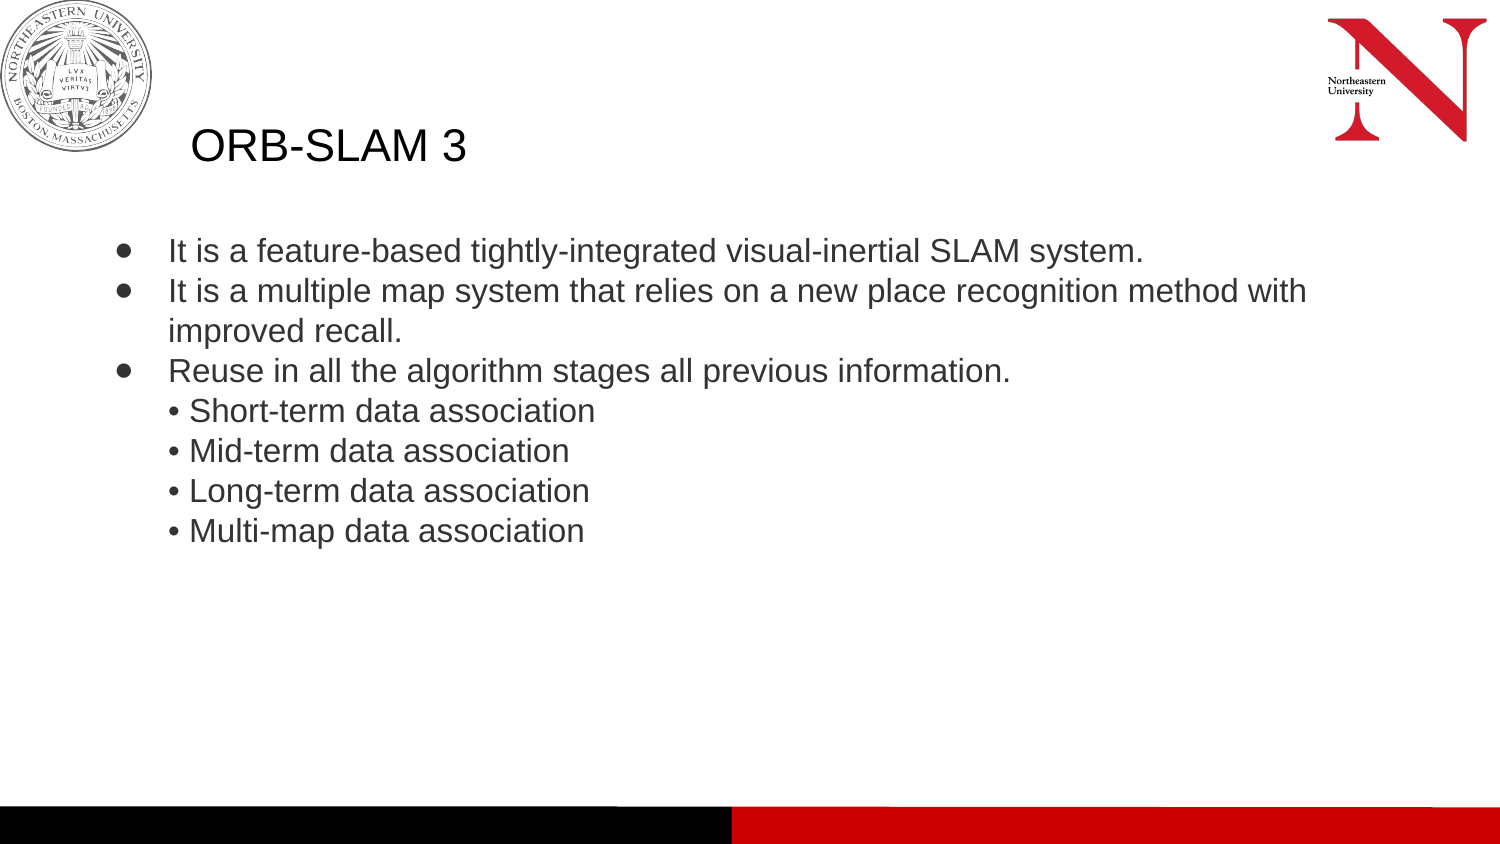

# ORB-SLAM 3
It is a feature-based tightly-integrated visual-inertial SLAM system.
It is a multiple map system that relies on a new place recognition method with improved recall.
Reuse in all the algorithm stages all previous information.
• Short-term data association
• Mid-term data association
• Long-term data association
• Multi-map data association